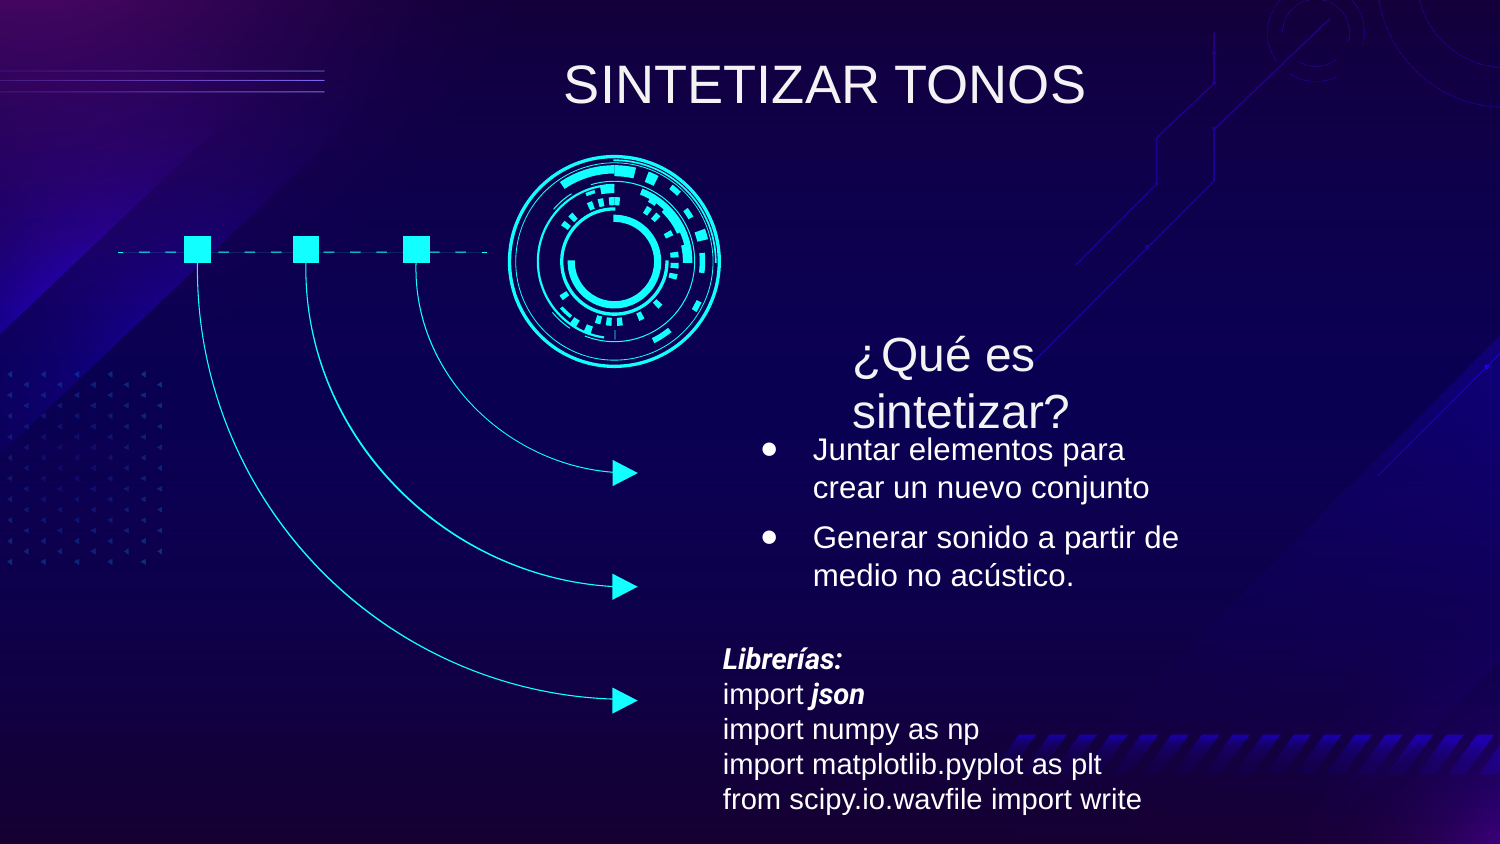

# SINTETIZAR TONOS

¿Qué es sintetizar?
Juntar elementos para crear un nuevo conjunto
Generar sonido a partir de medio no acústico.
Librerías:
import json
import numpy as np
import matplotlib.pyplot as plt
from scipy.io.wavfile import write